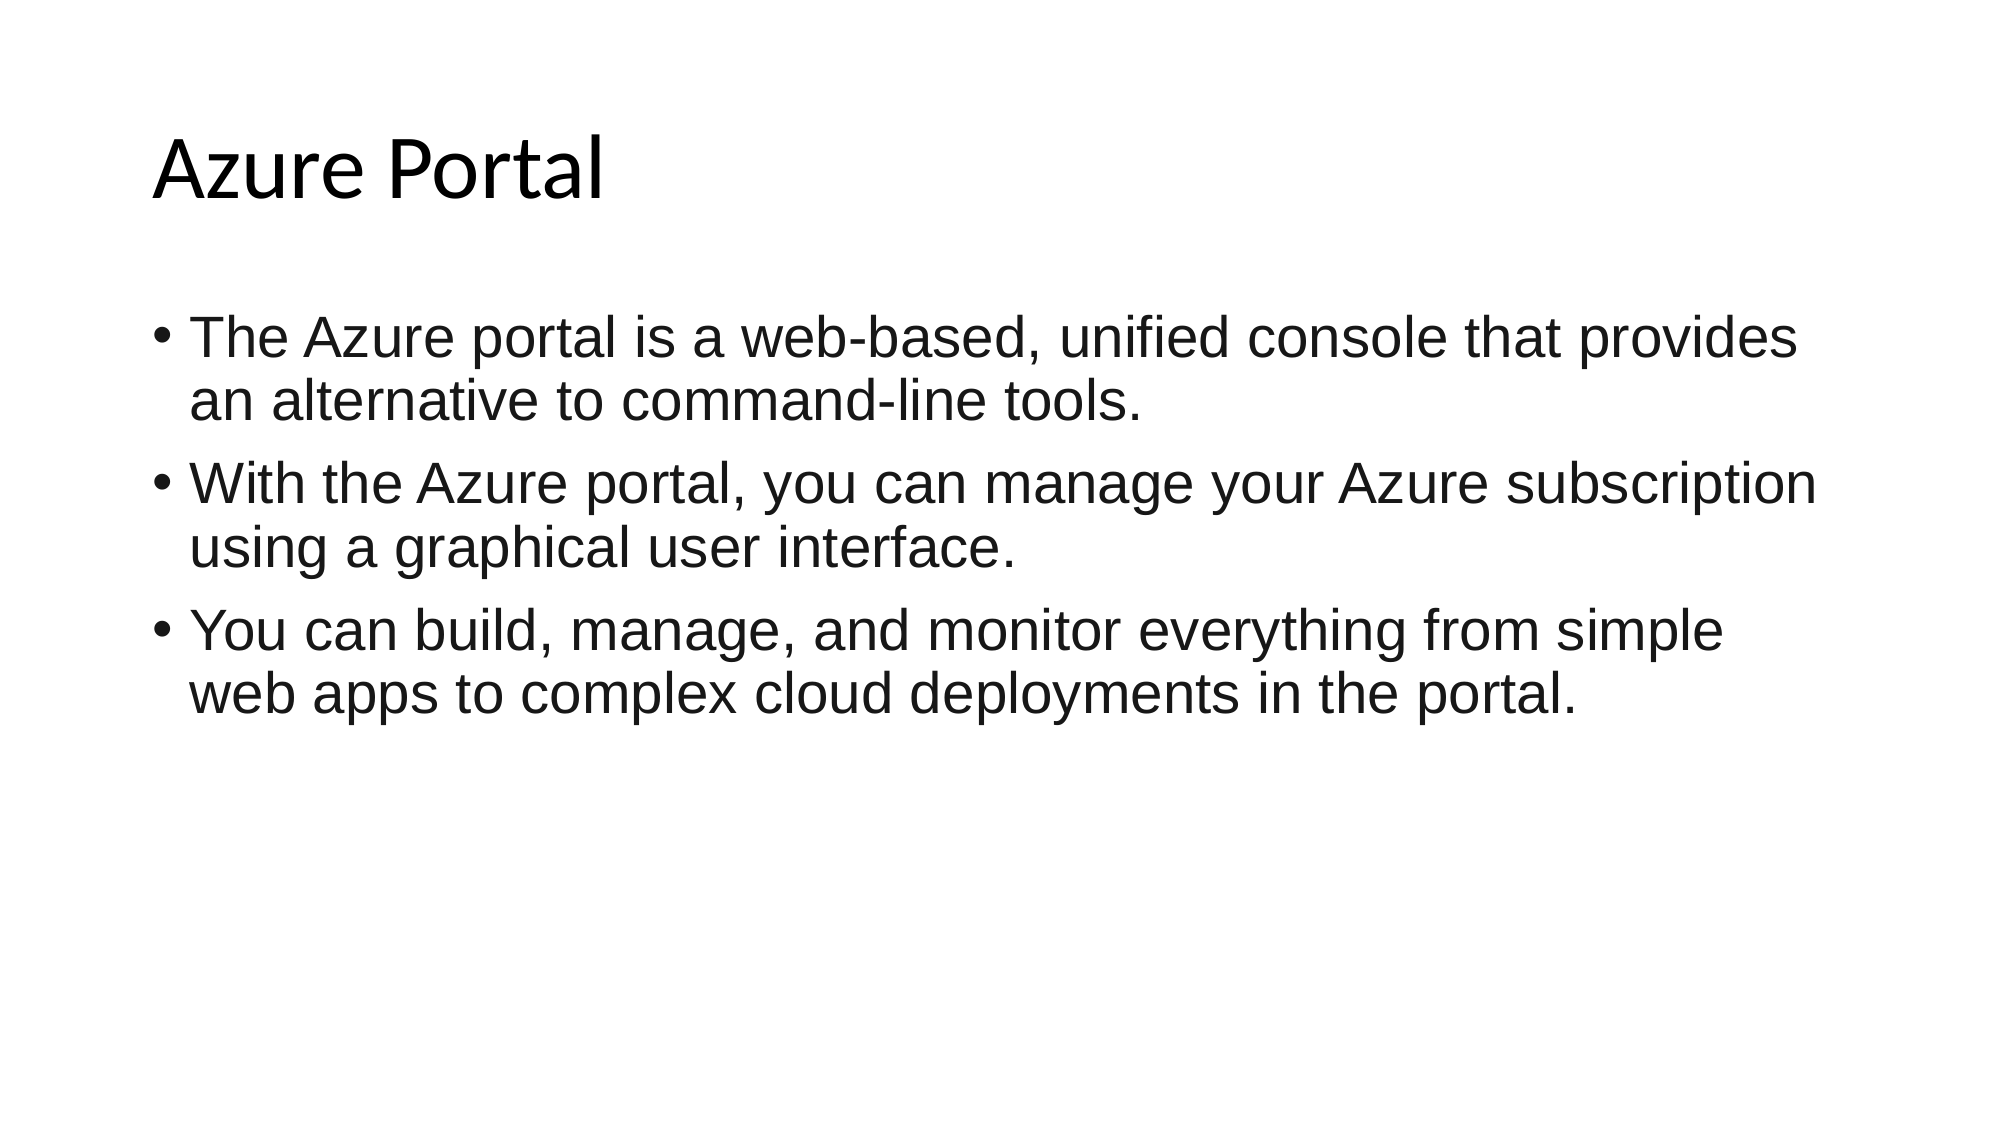

# Azure Portal
The Azure portal is a web-based, unified console that provides an alternative to command-line tools.
With the Azure portal, you can manage your Azure subscription using a graphical user interface.
You can build, manage, and monitor everything from simple web apps to complex cloud deployments in the portal.